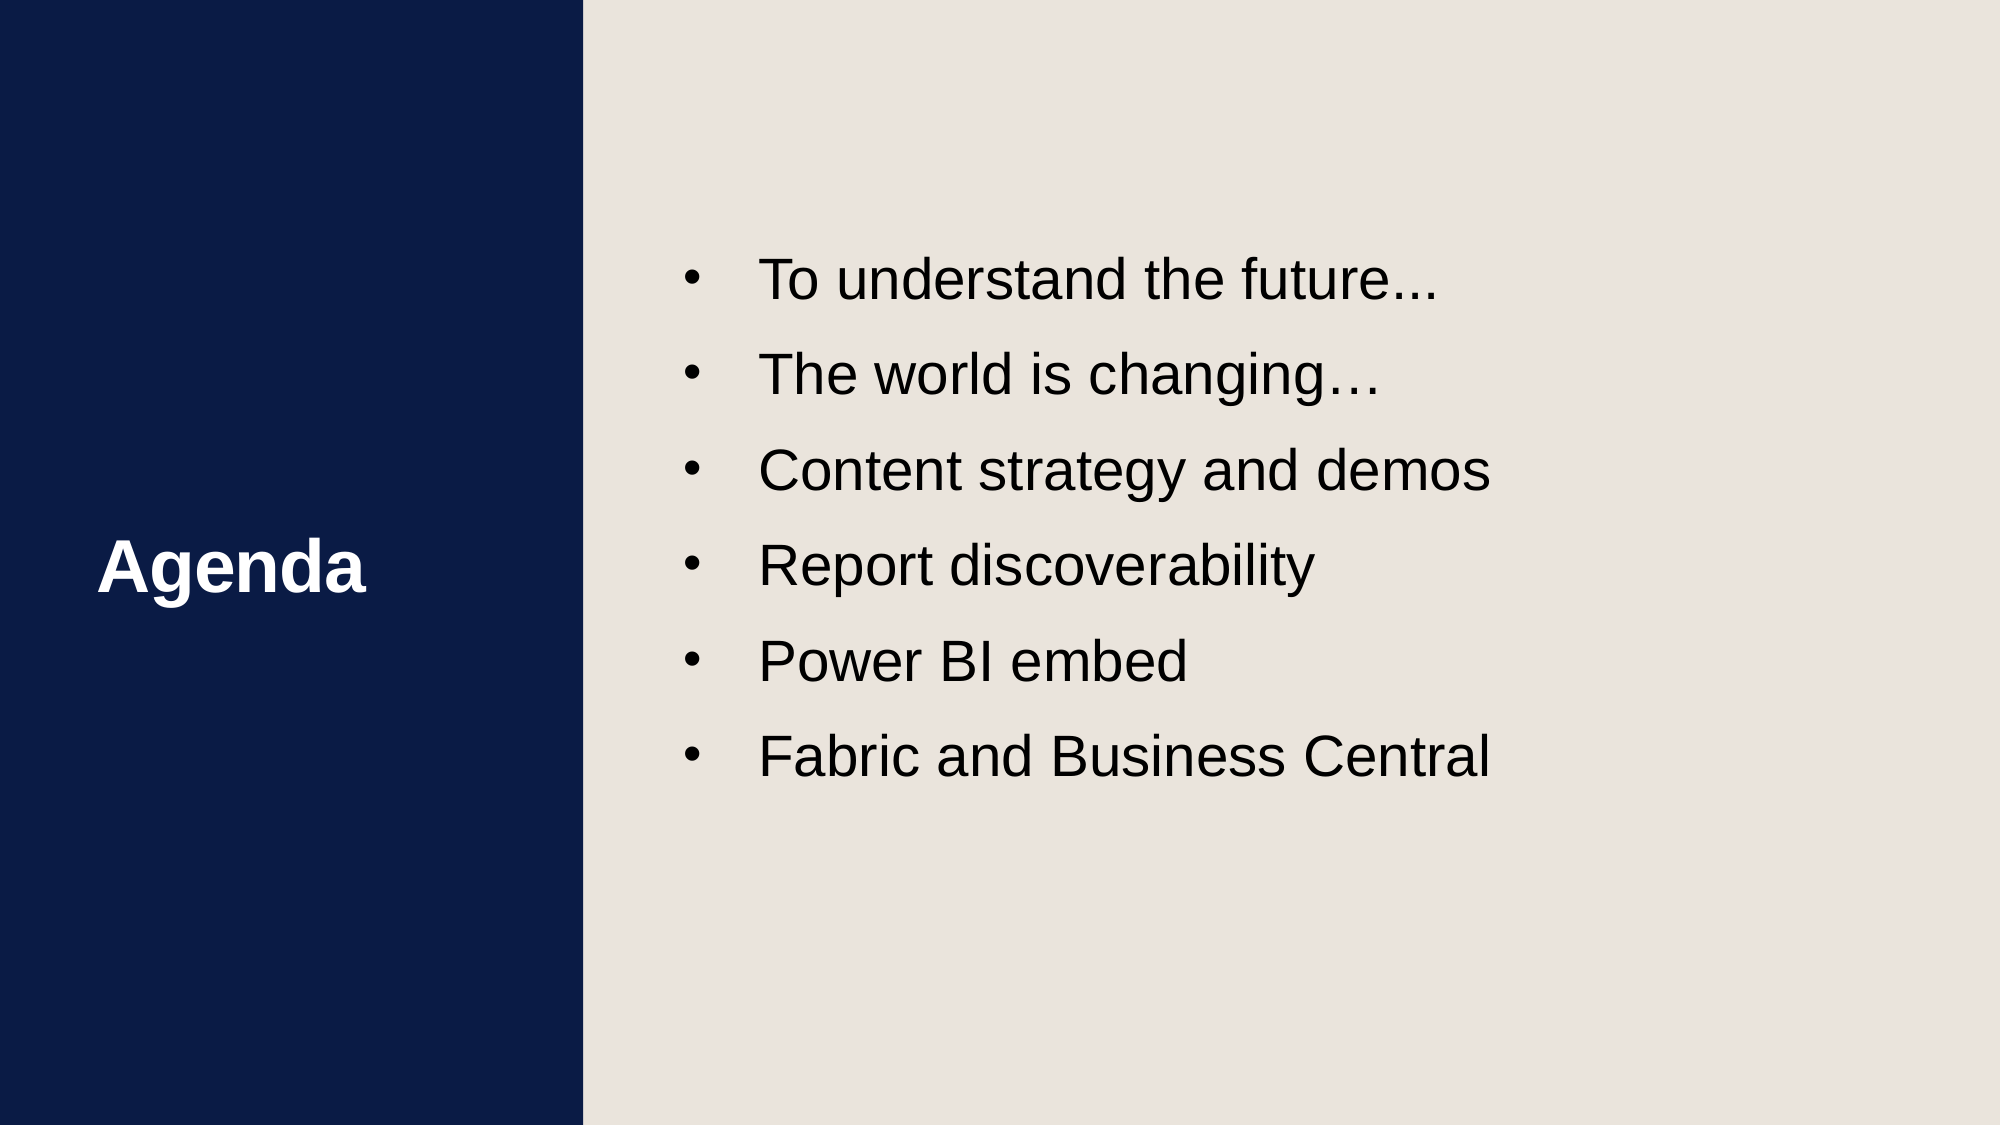

To understand the future...
The world is changing…
Content strategy and demos
Report discoverability
Power BI embed
Fabric and Business Central

# Agenda